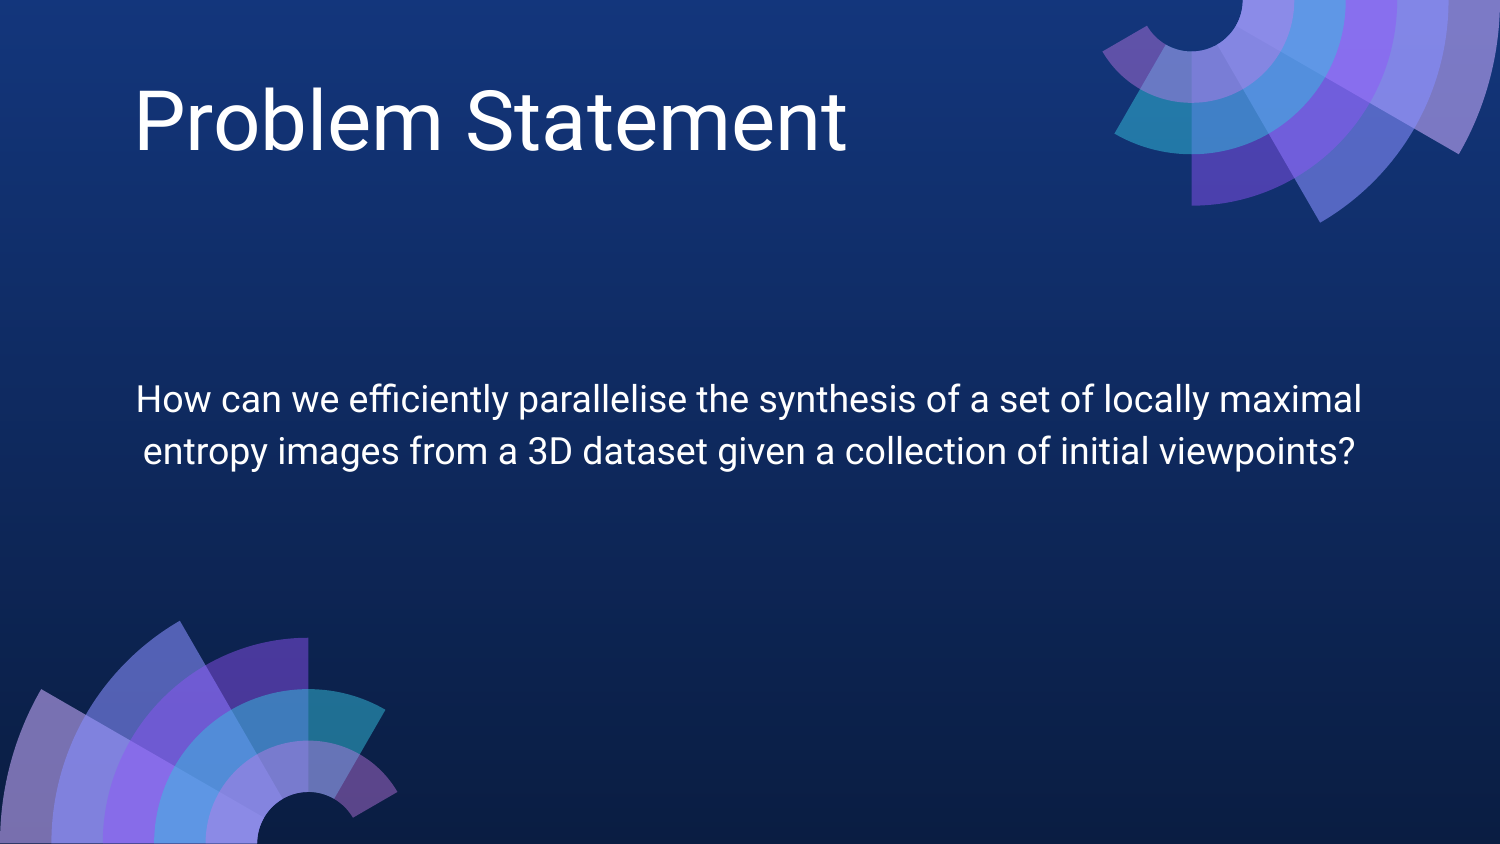

# Problem Statement
How can we efficiently parallelise the synthesis of a set of locally maximal entropy images from a 3D dataset given a collection of initial viewpoints?